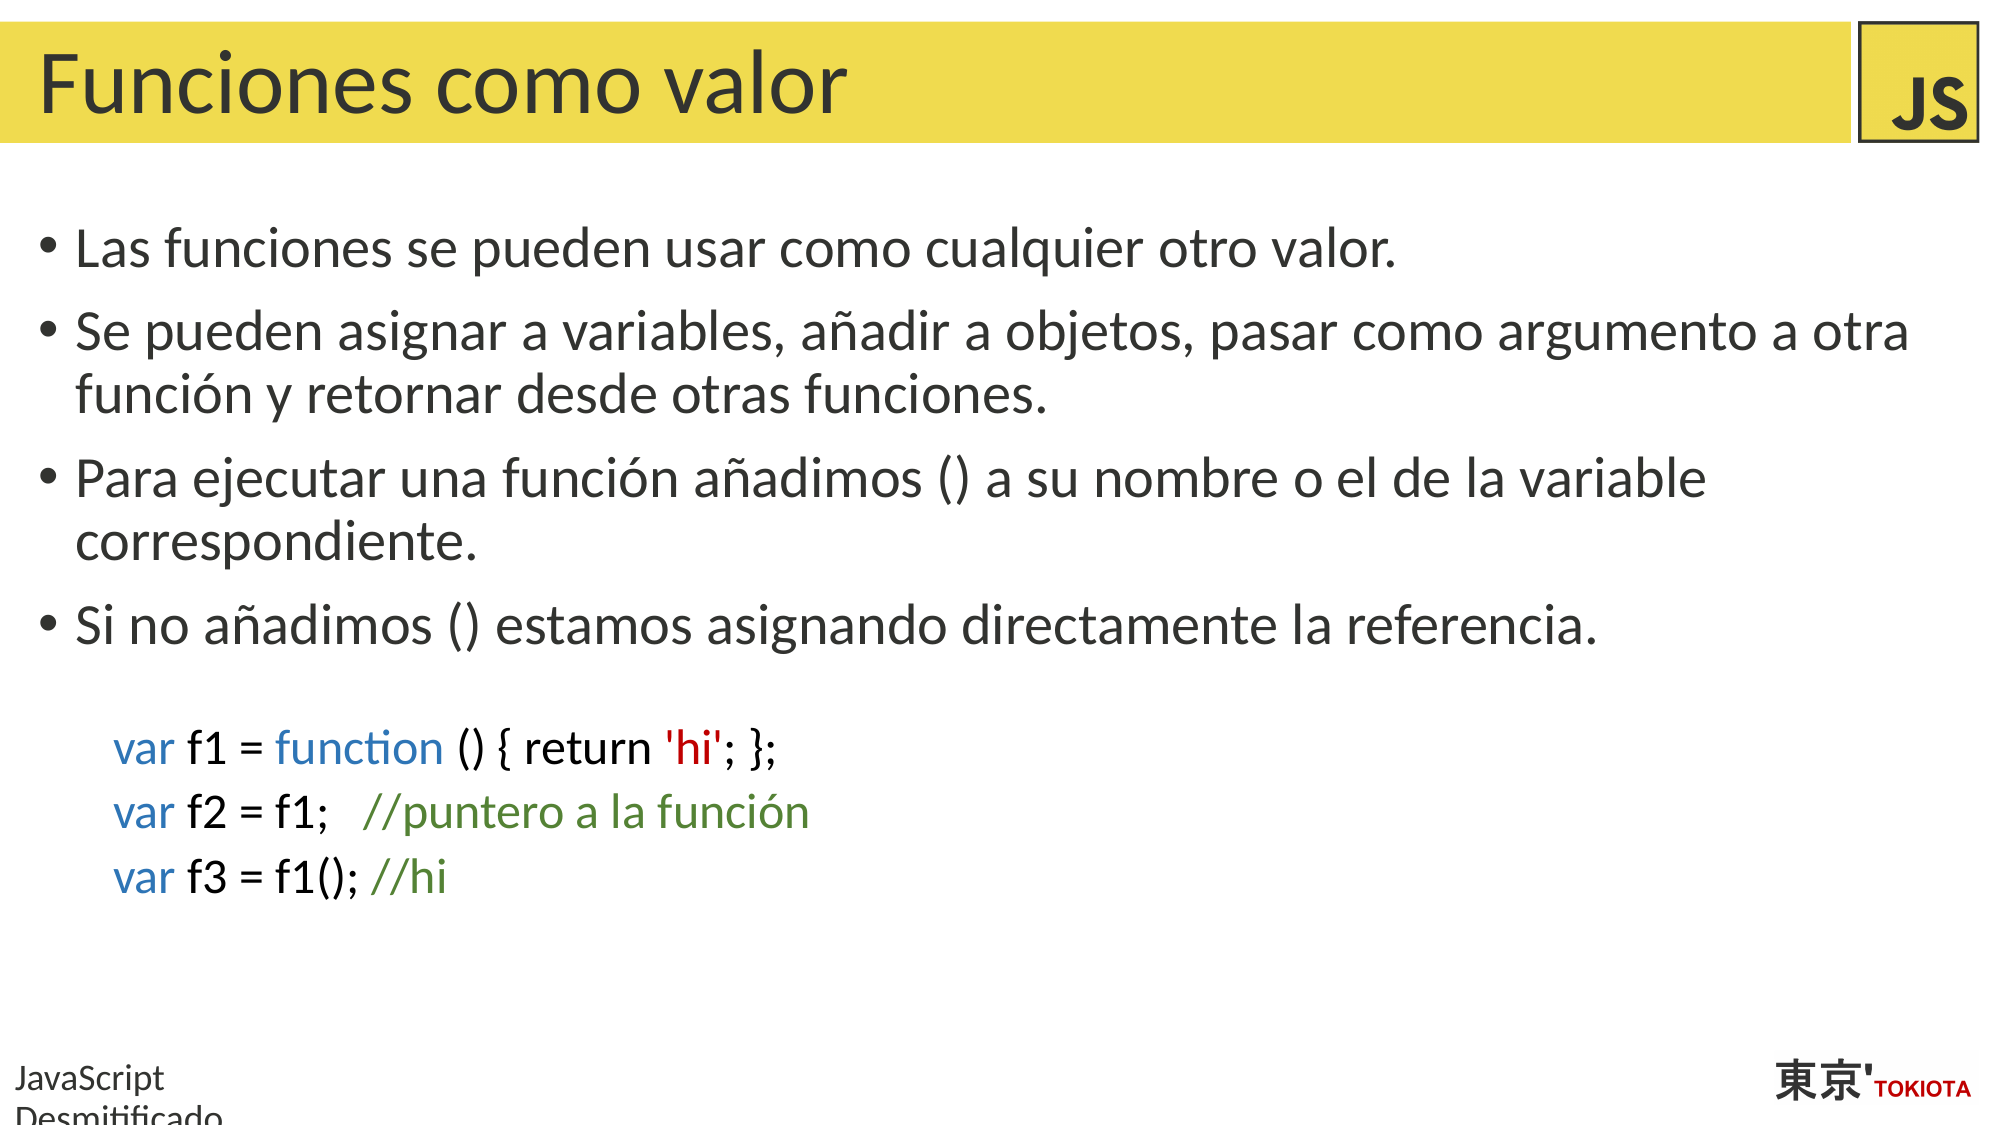

# Funciones como valor

Las funciones se pueden usar como cualquier otro valor.
Se pueden asignar a variables, añadir a objetos, pasar como argumento a otra función y retornar desde otras funciones.
Para ejecutar una función añadimos () a su nombre o el de la variable correspondiente.
Si no añadimos () estamos asignando directamente la referencia.
var f1 = function () { return 'hi'; };
var f2 = f1;   //puntero a la función
var f3 = f1(); //hi